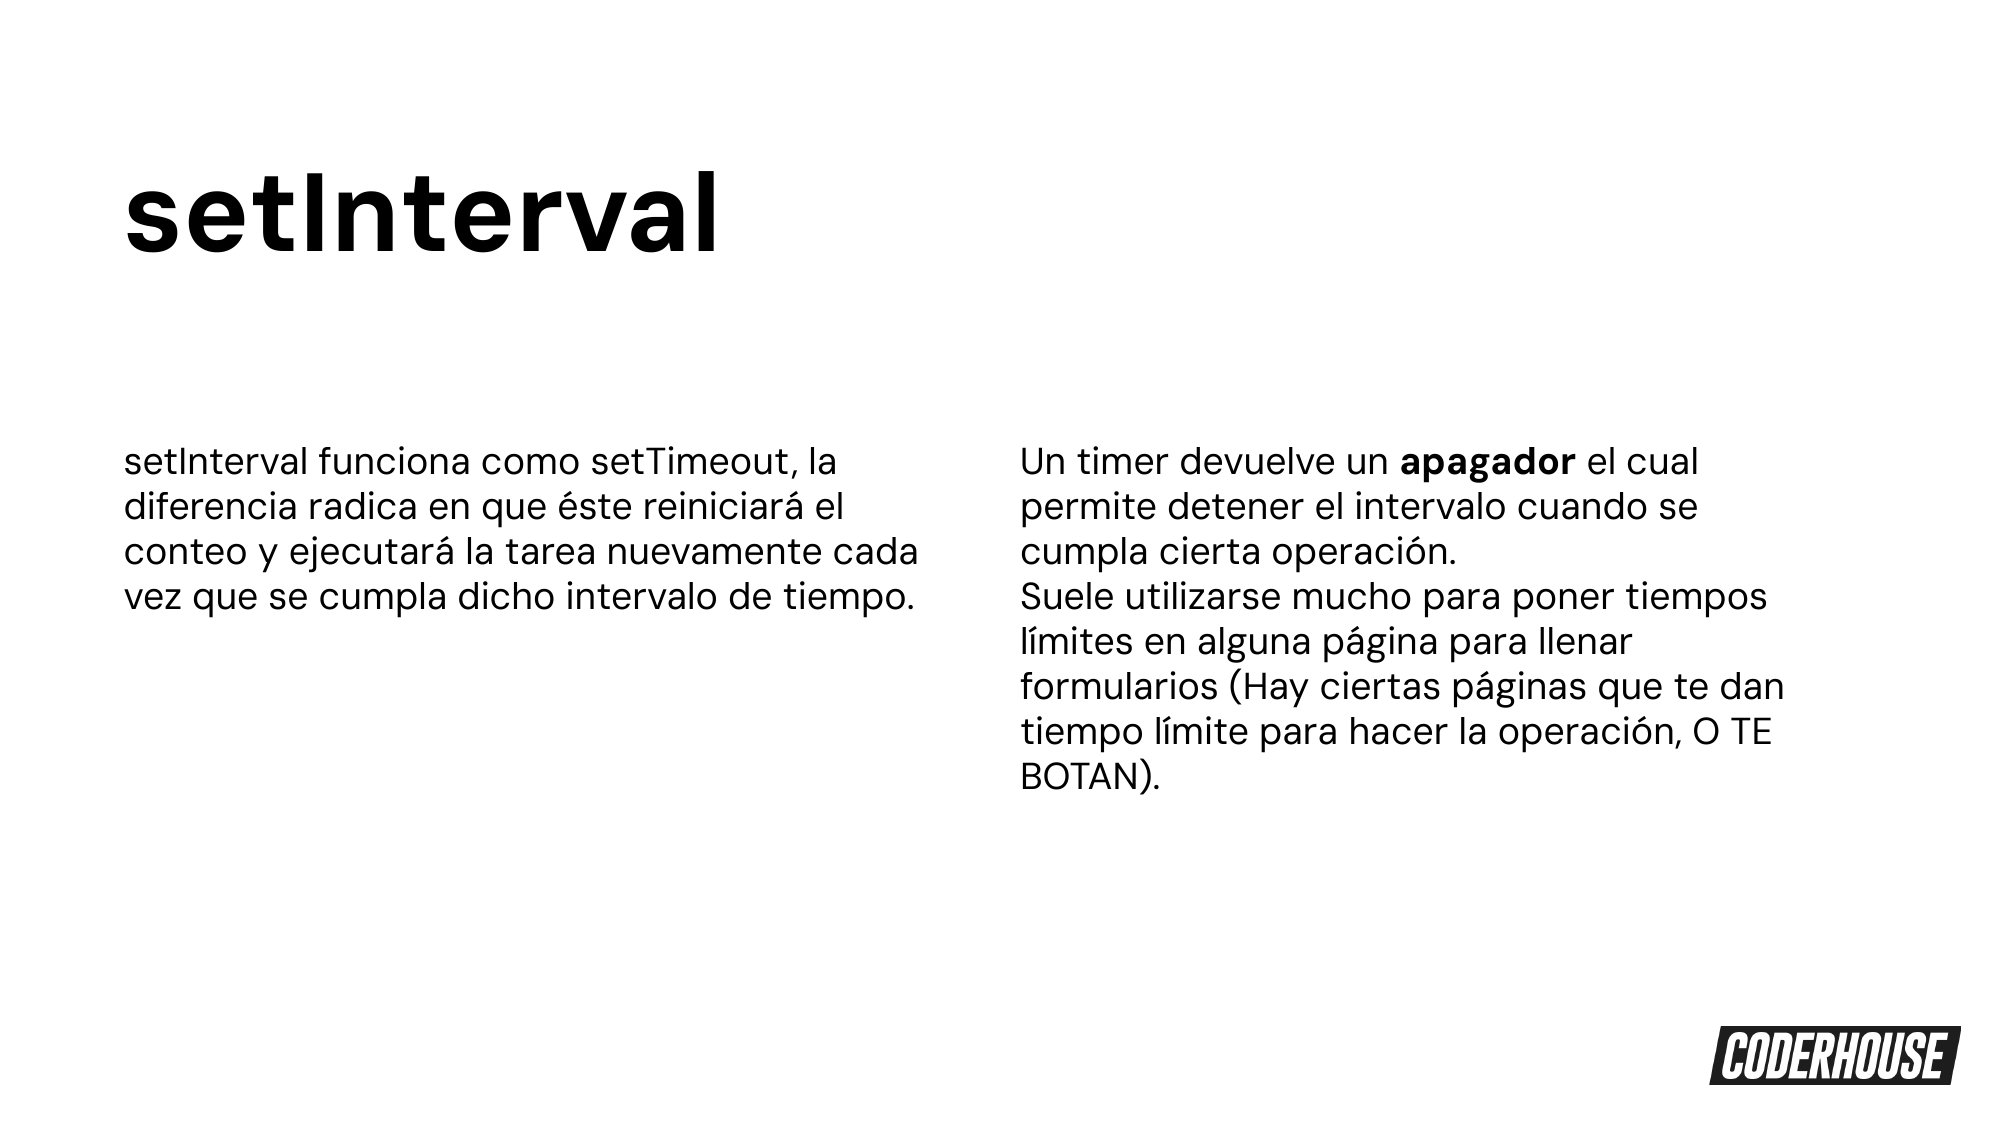

setInterval
Un timer devuelve un apagador el cual permite detener el intervalo cuando se cumpla cierta operación.
Suele utilizarse mucho para poner tiempos límites en alguna página para llenar formularios (Hay ciertas páginas que te dan tiempo límite para hacer la operación, O TE BOTAN).
setInterval funciona como setTimeout, la diferencia radica en que éste reiniciará el conteo y ejecutará la tarea nuevamente cada vez que se cumpla dicho intervalo de tiempo.